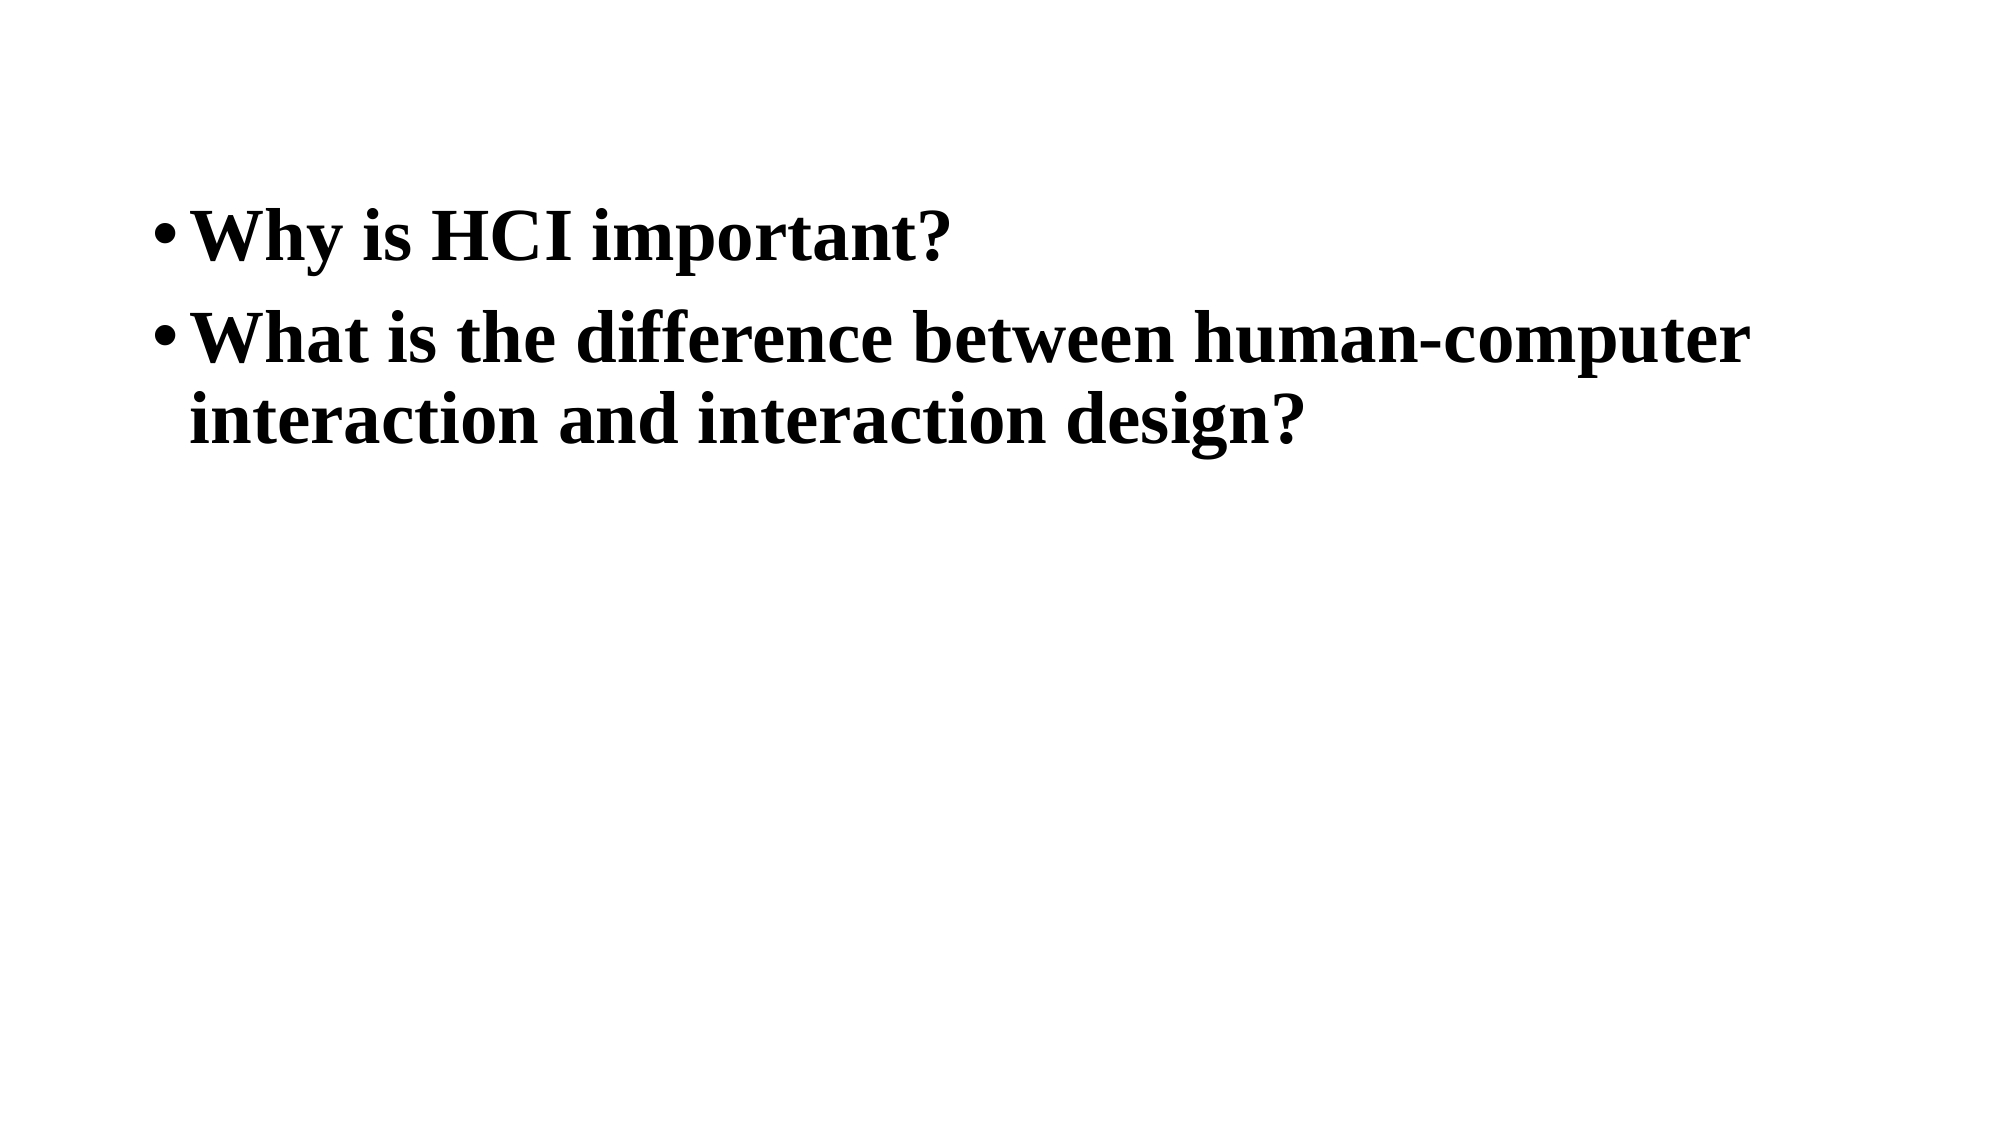

Why is HCI important?
What is the difference between human-computer interaction and interaction design?